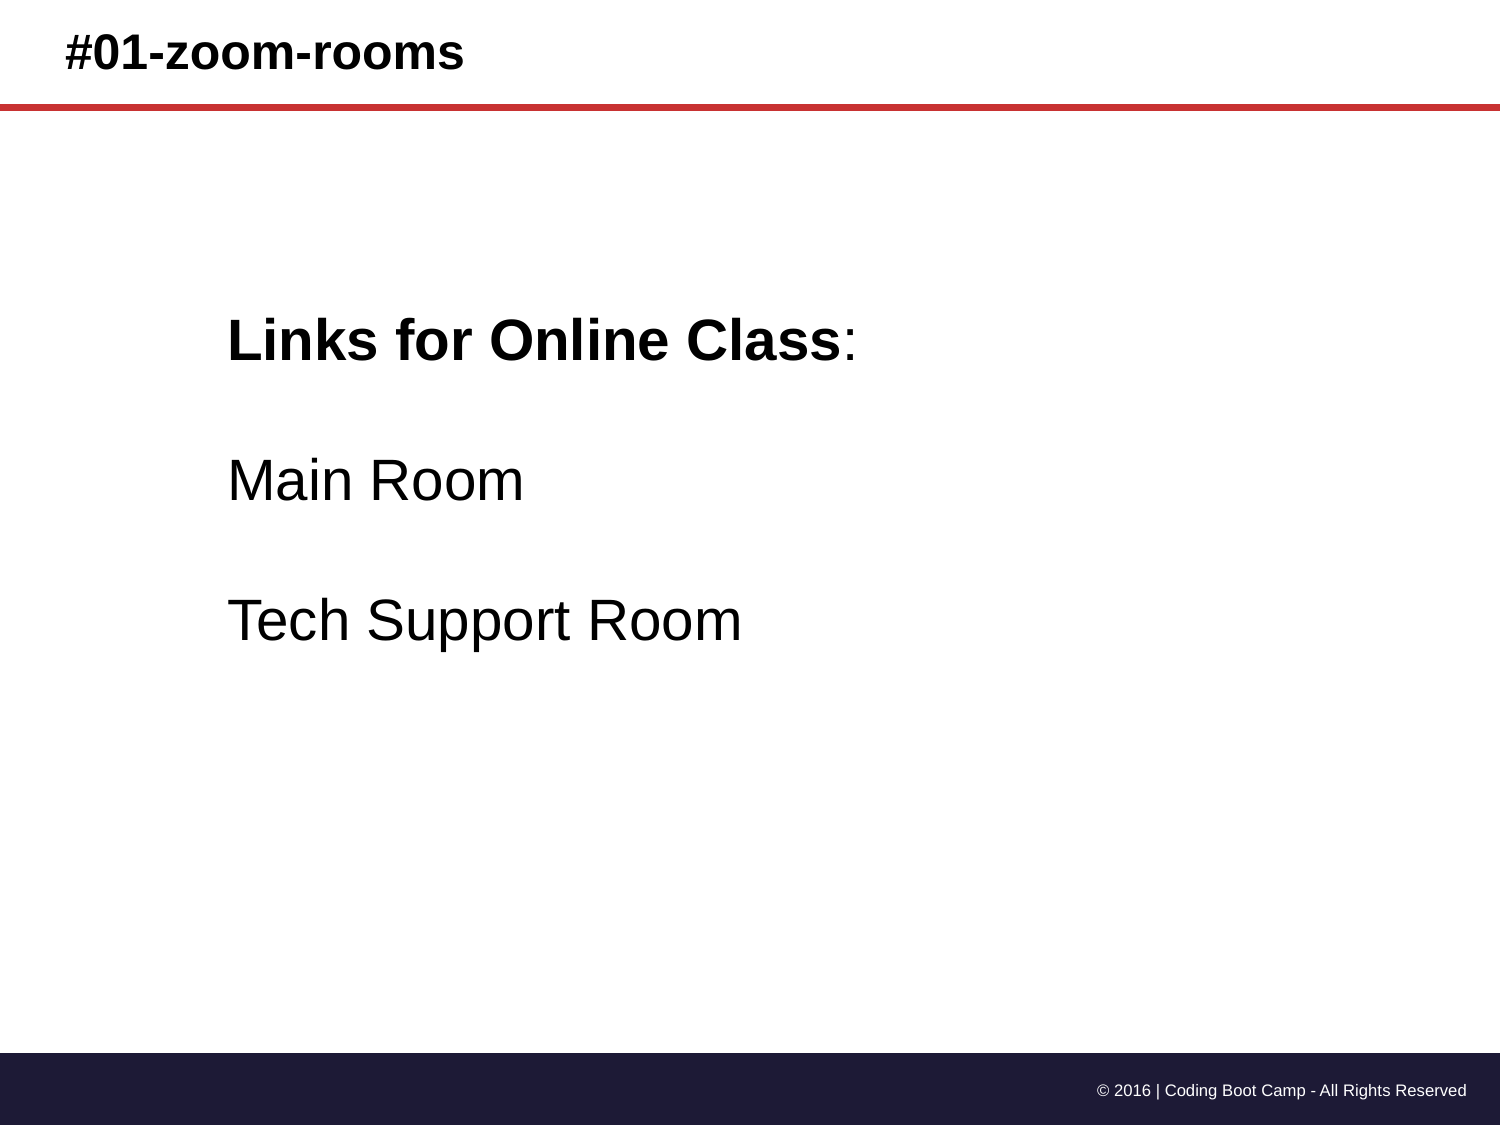

# #01-zoom-rooms
Links for Online Class:
Main Room
Tech Support Room